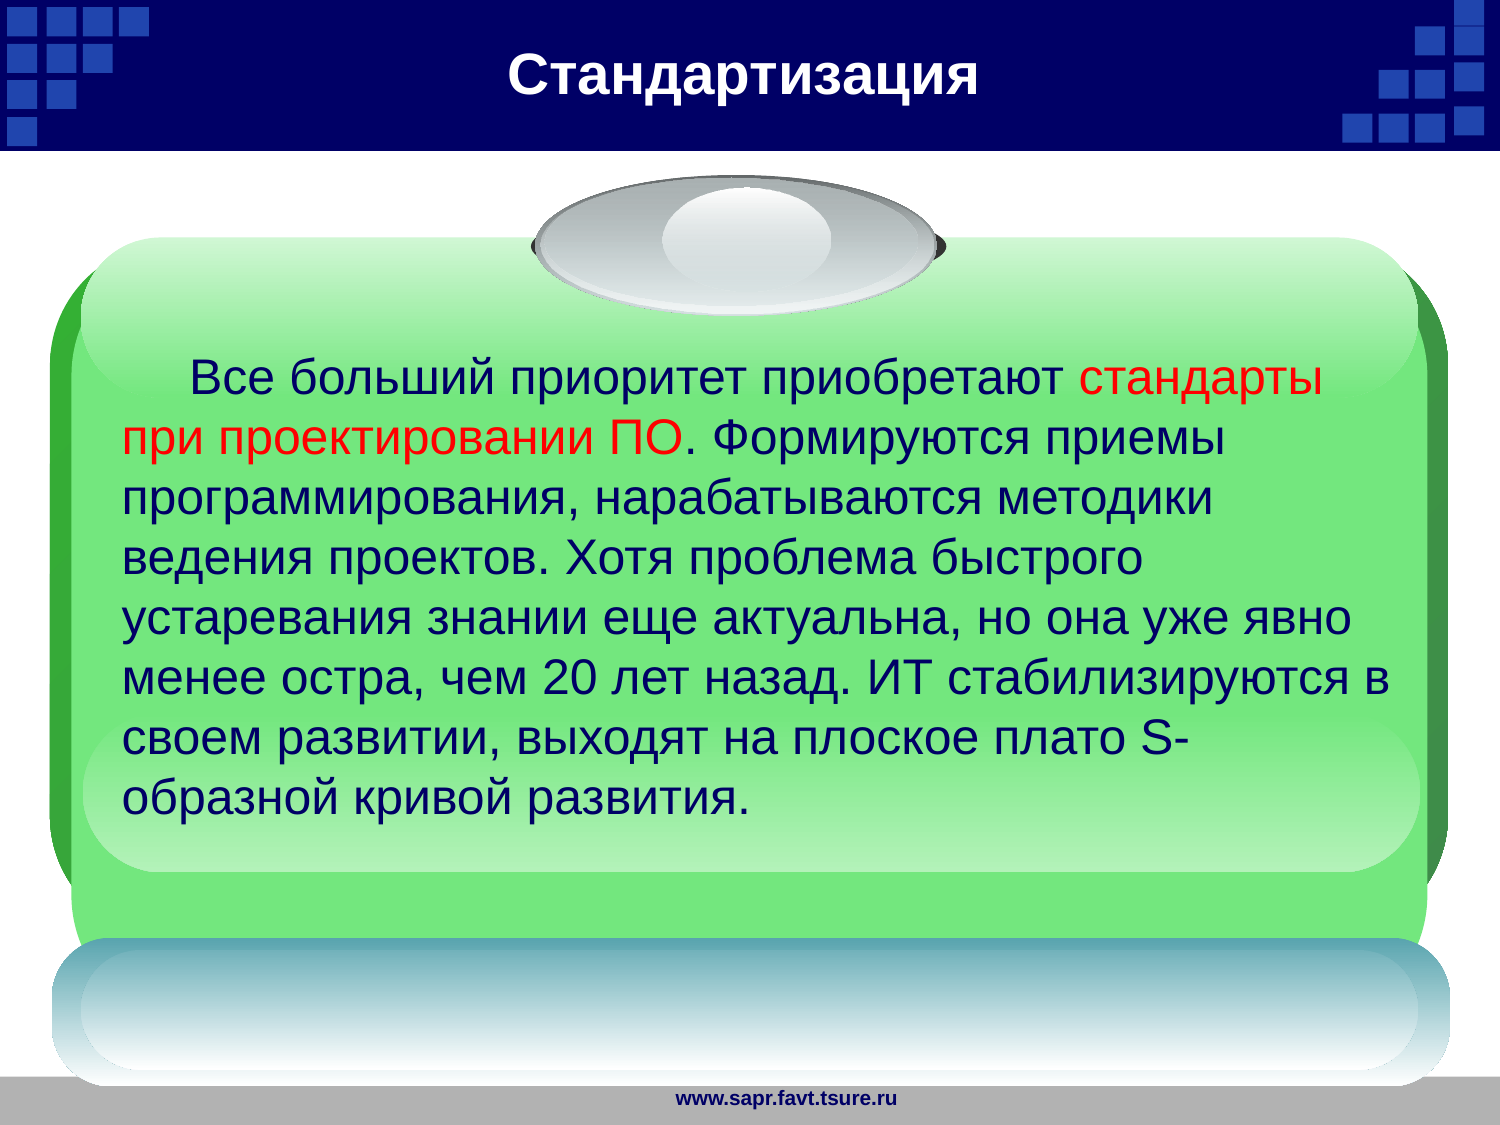

Стандартизация

        Все больший приоритет приобретают стандарты при проектировании ПО. Формируются приемы программирования, нарабатываются методики ведения проектов. Хотя проблема быстрого устаревания знании еще актуальна, но она уже явно менее остра, чем 20 лет назад. ИТ стабилизируются в своем развитии, выходят на плоское плато S-образной кривой развития.
www.sapr.favt.tsure.ru